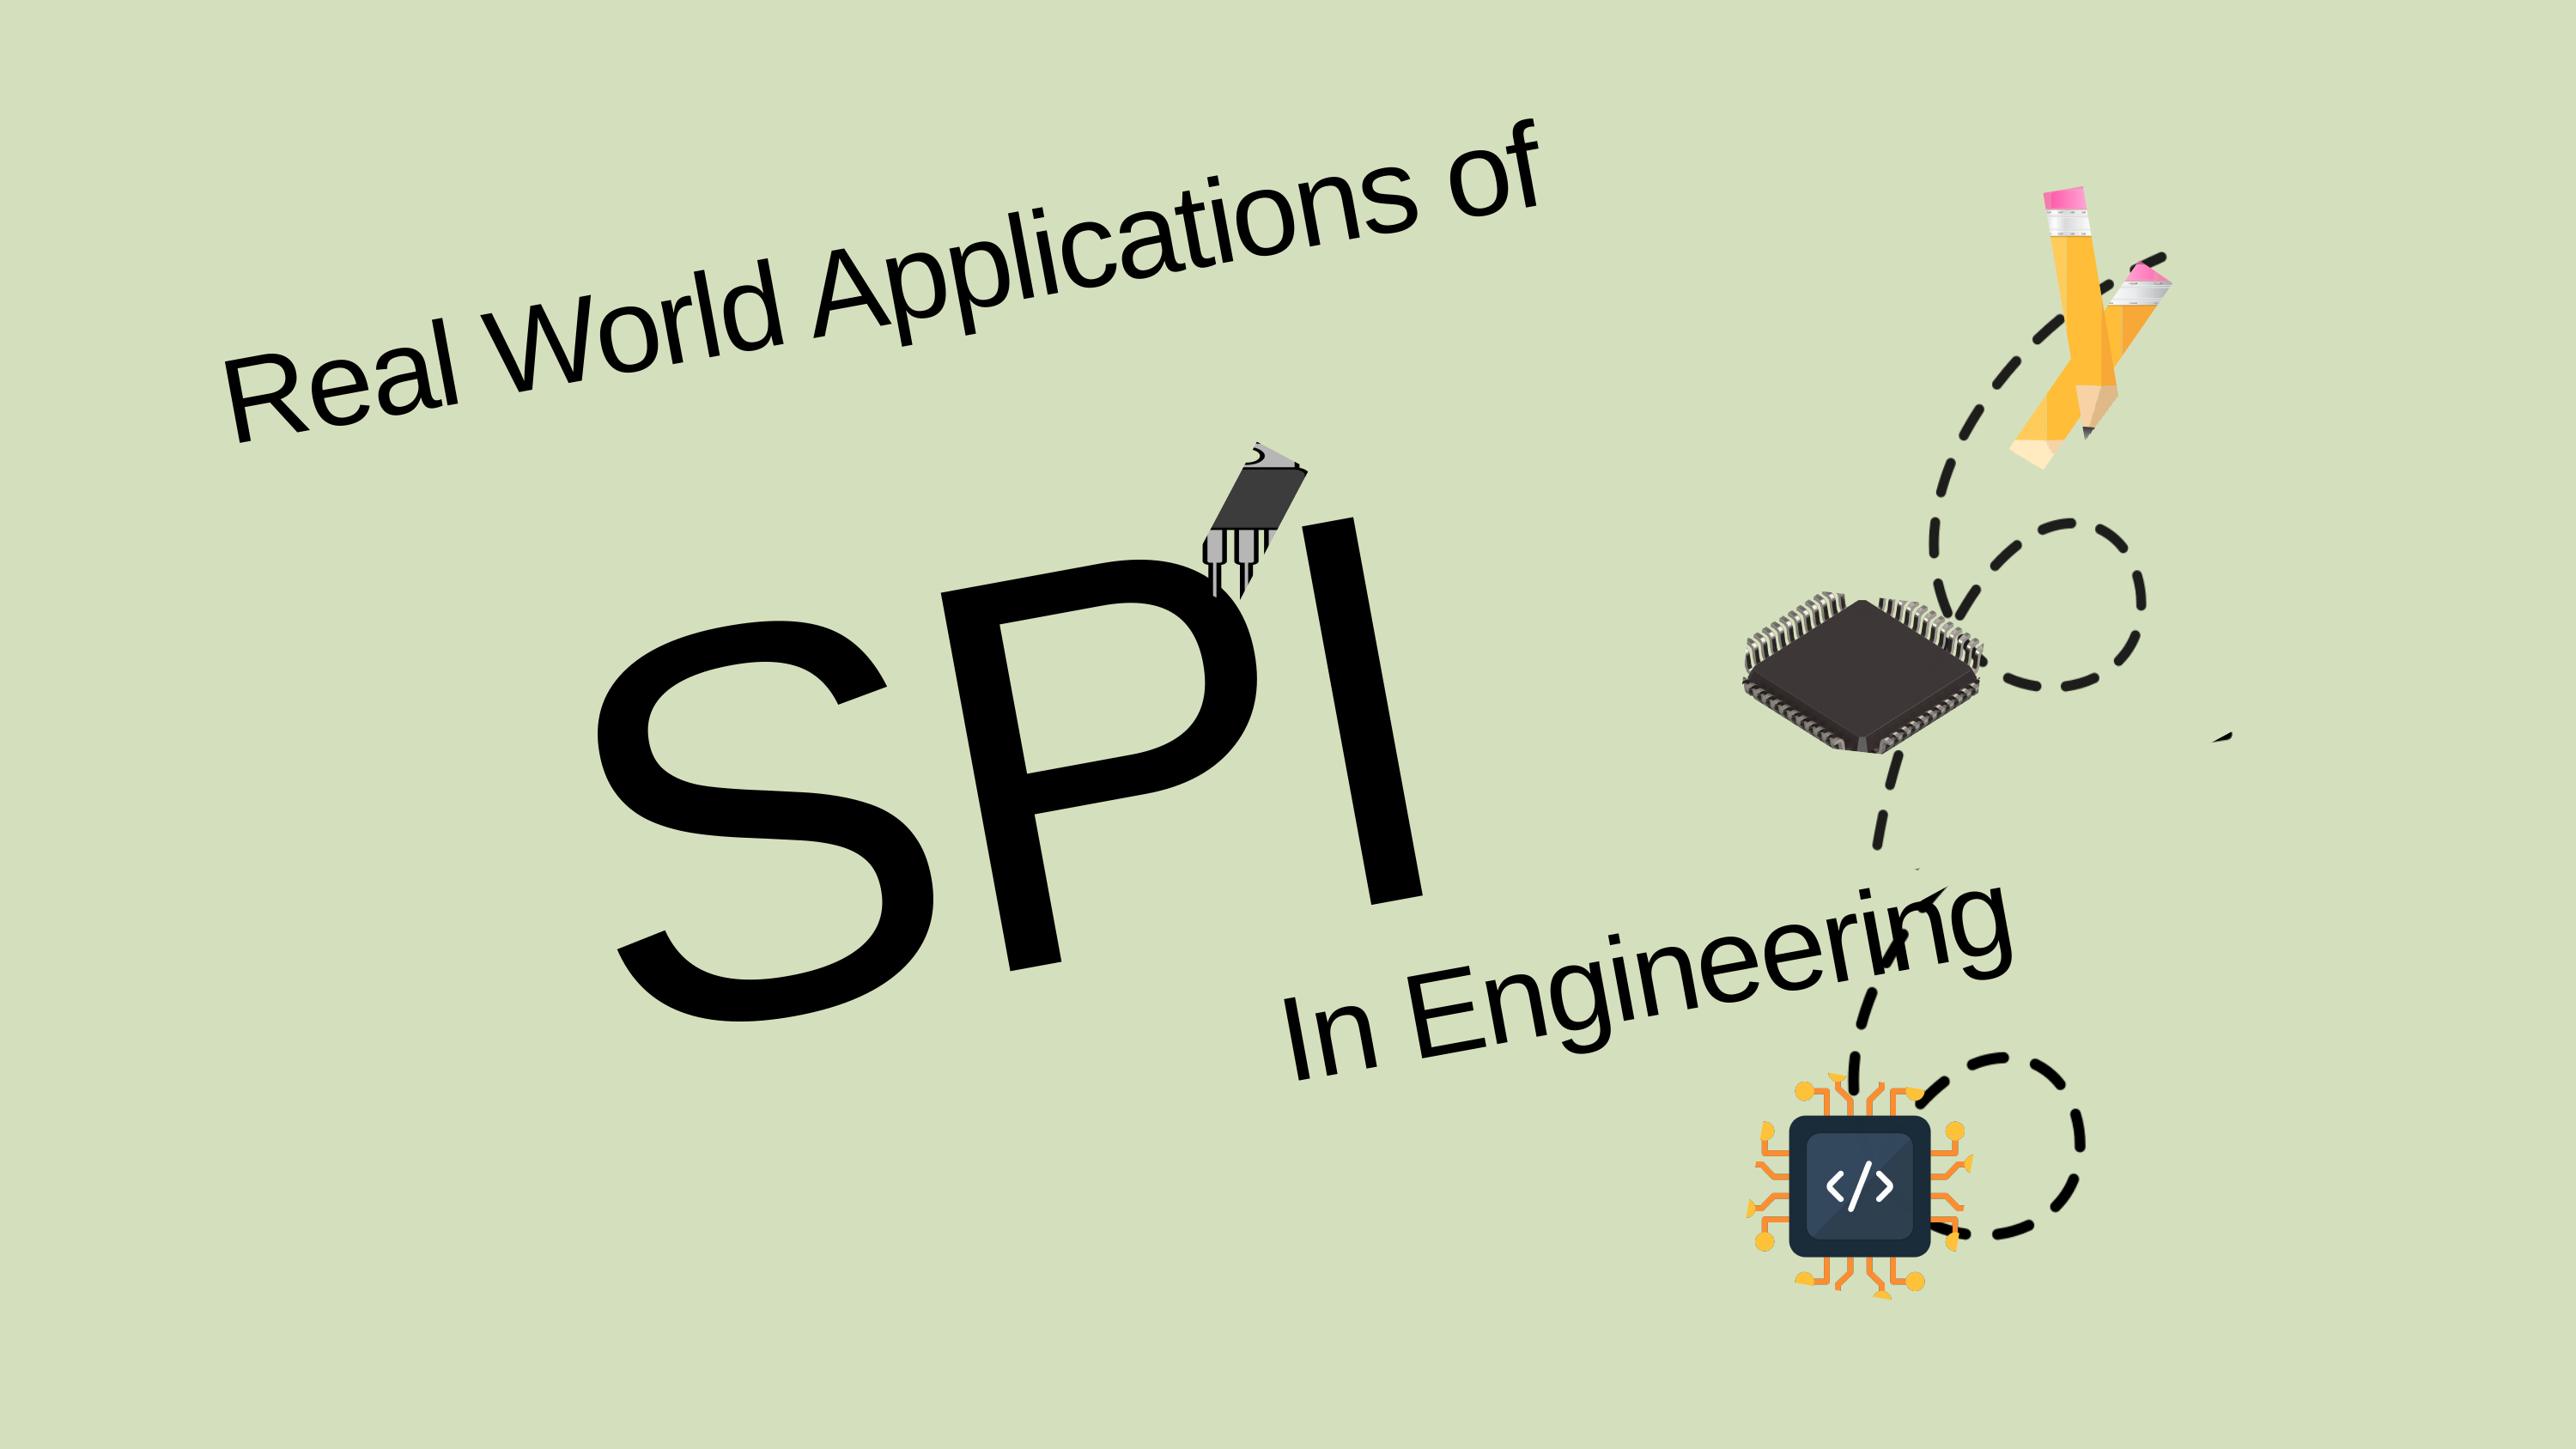

Real World Applications of

SPI

In Engineering